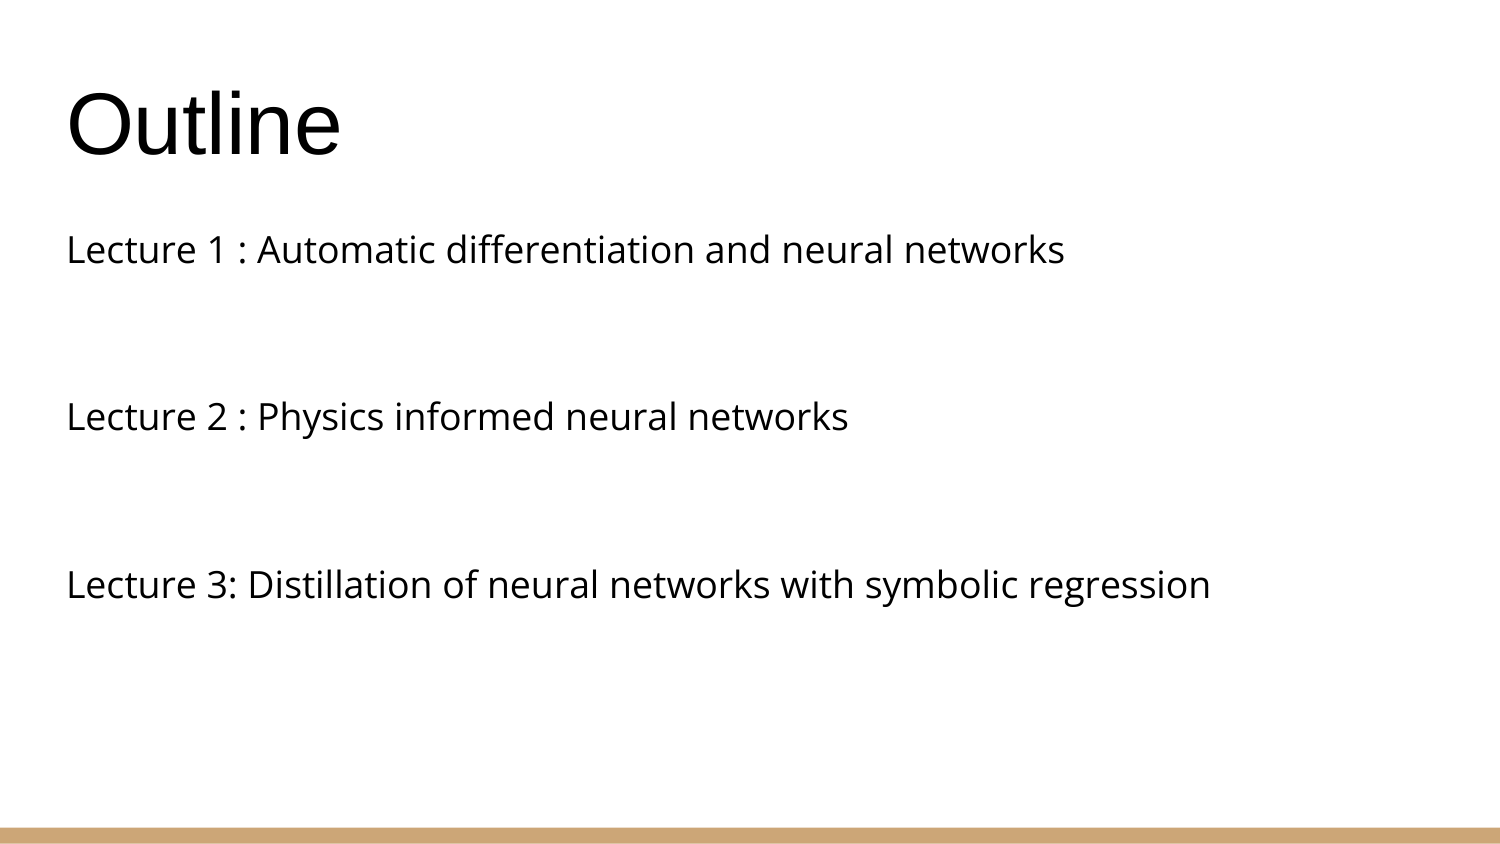

# Outline
Lecture 1 : Automatic differentiation and neural networks

Lecture 2 : Physics informed neural networks

Lecture 3: Distillation of neural networks with symbolic regression